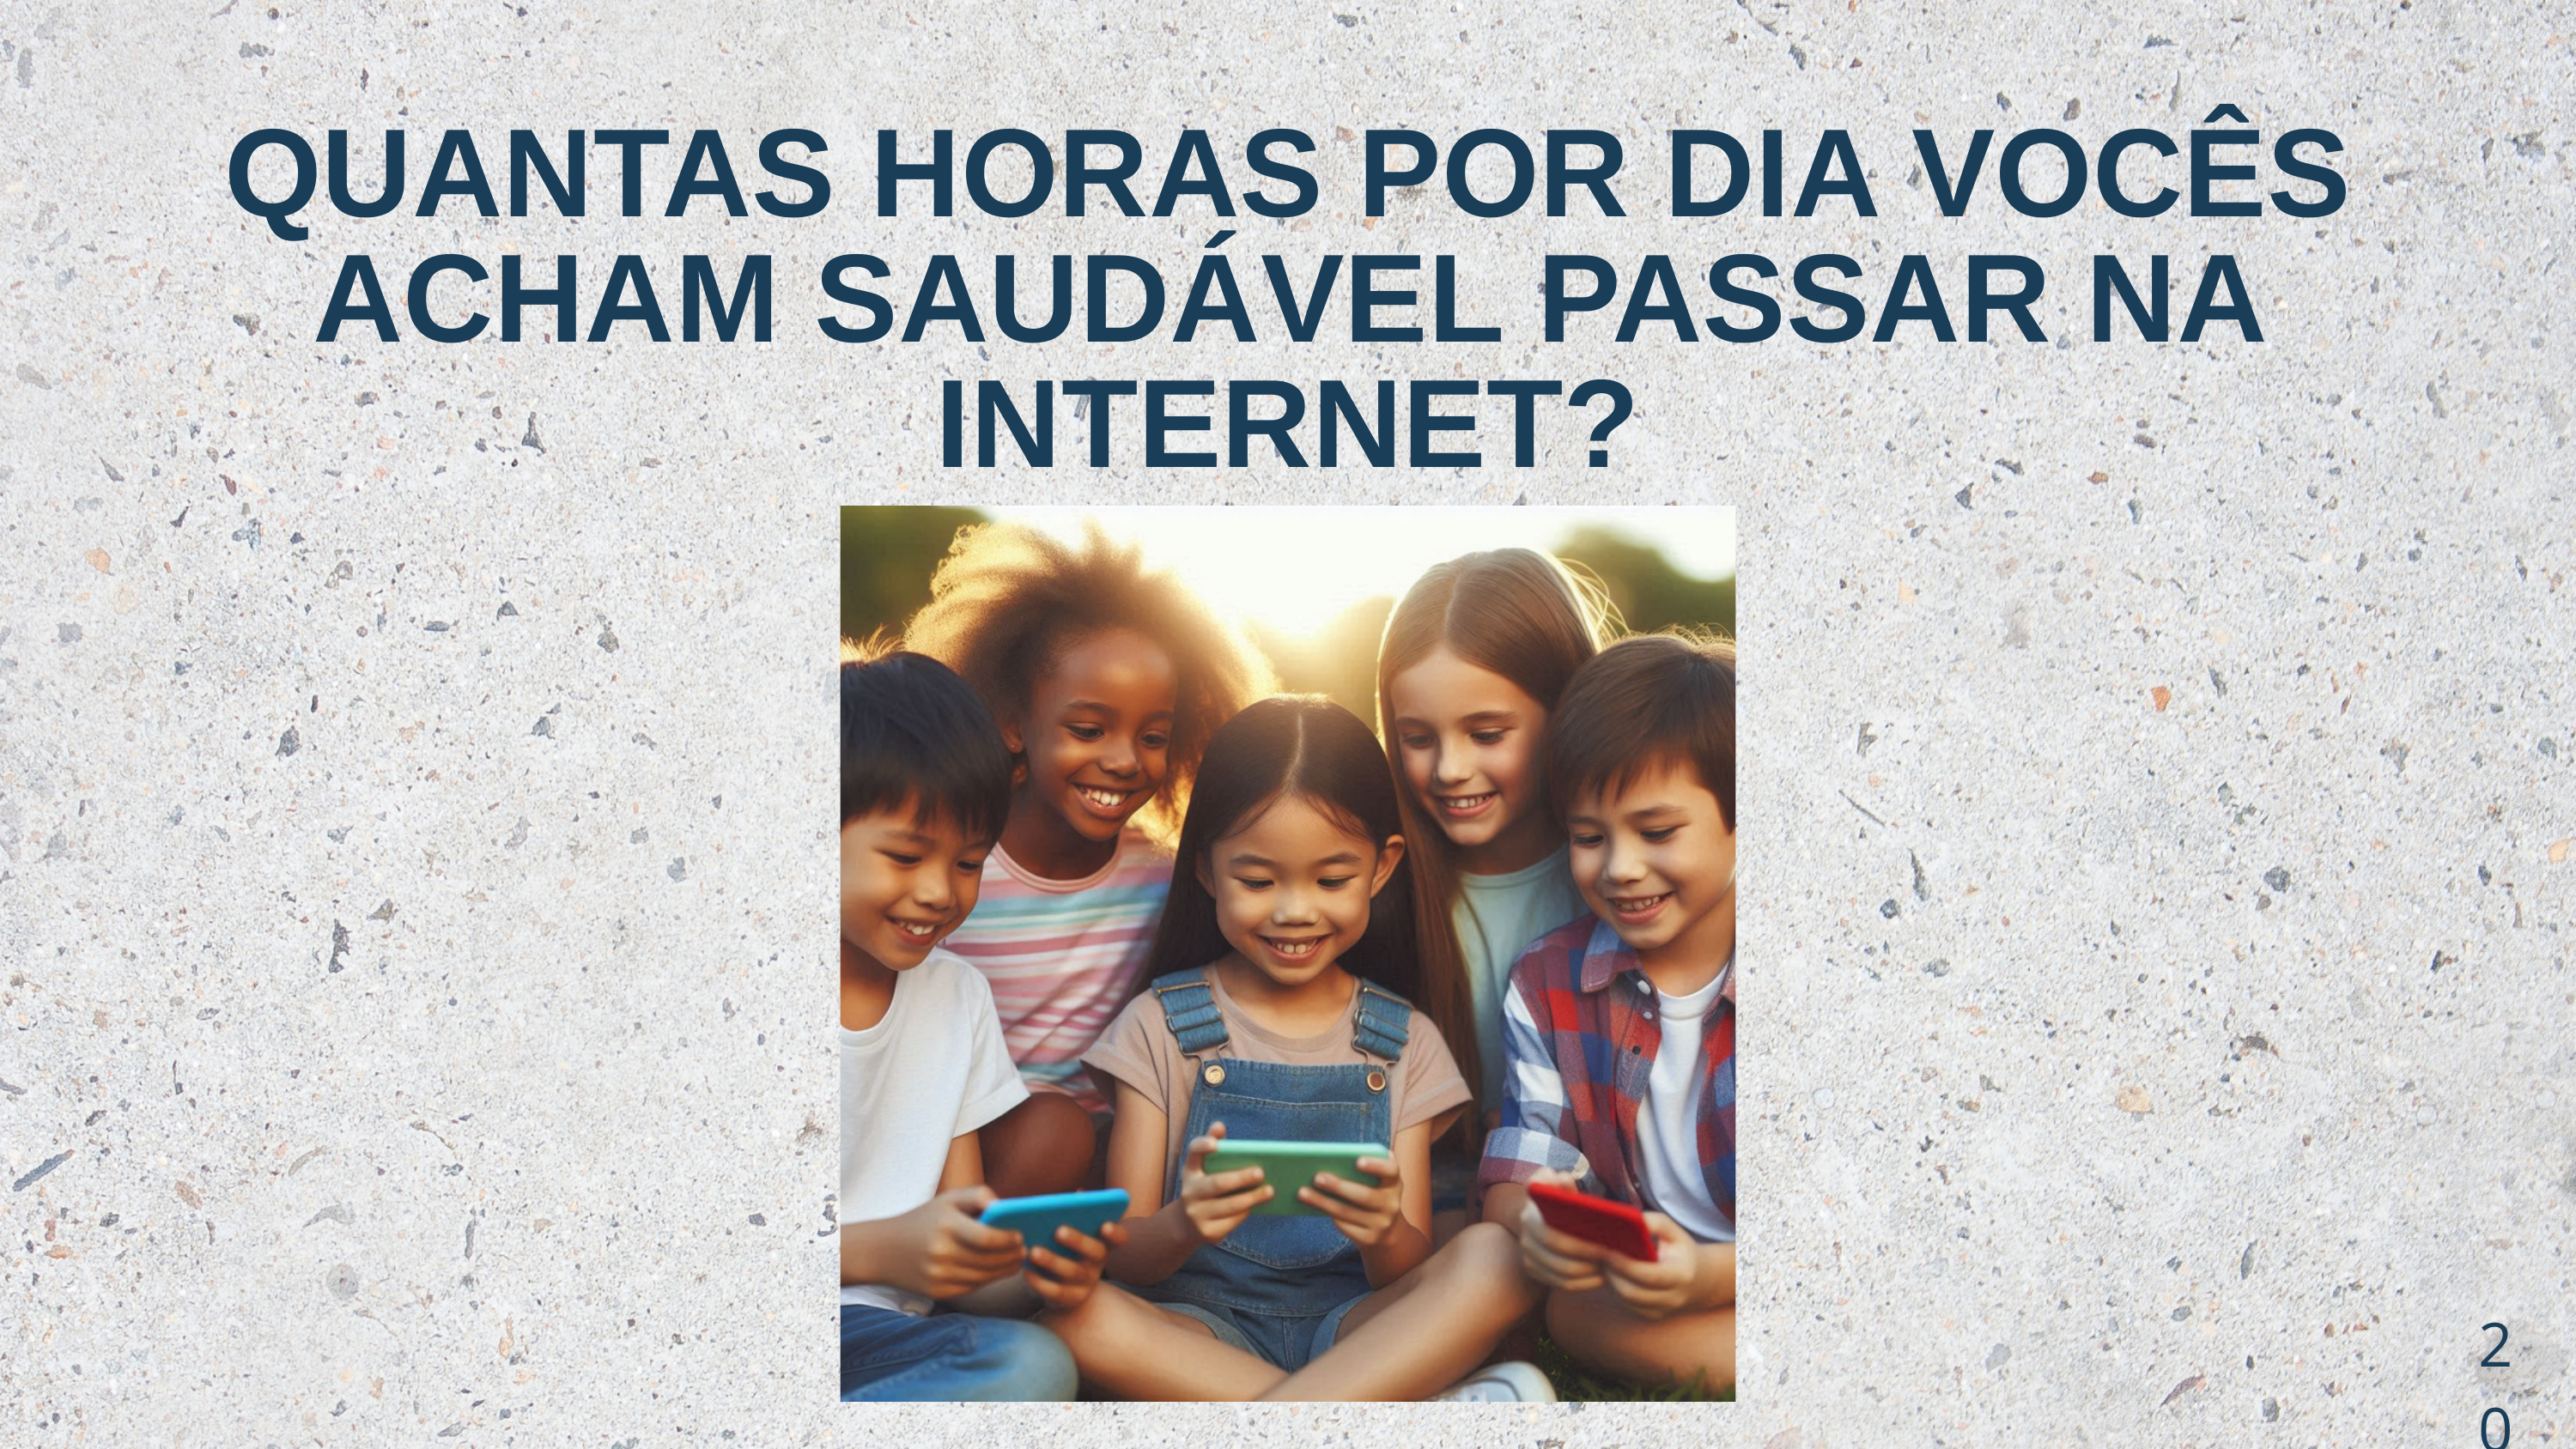

QUANTAS HORAS POR DIA VOCÊS ACHAM SAUDÁVEL PASSAR NA INTERNET?

20